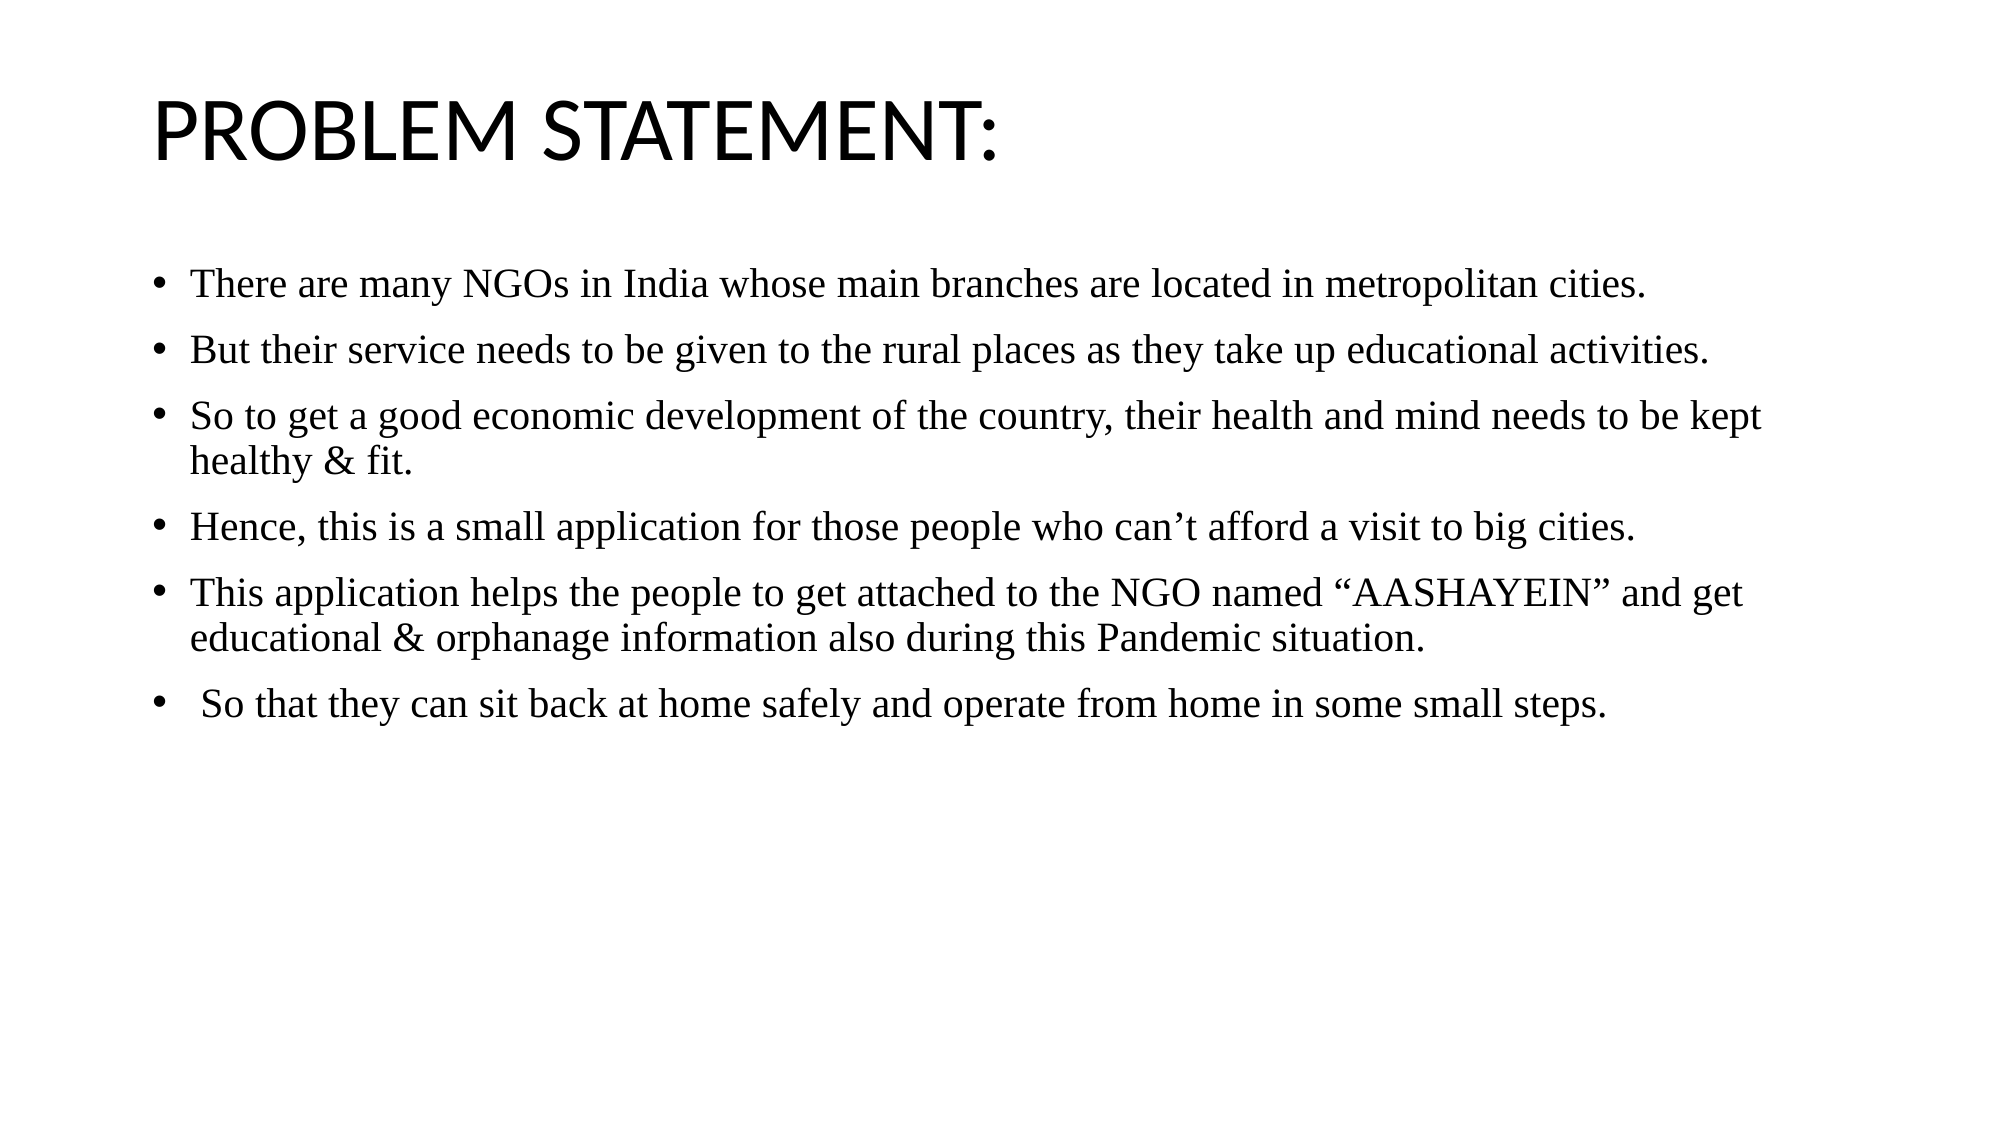

# PROBLEM STATEMENT:
There are many NGOs in India whose main branches are located in metropolitan cities.
But their service needs to be given to the rural places as they take up educational activities.
So to get a good economic development of the country, their health and mind needs to be kept healthy & fit.
Hence, this is a small application for those people who can’t afford a visit to big cities.
This application helps the people to get attached to the NGO named “AASHAYEIN” and get educational & orphanage information also during this Pandemic situation.
 So that they can sit back at home safely and operate from home in some small steps.